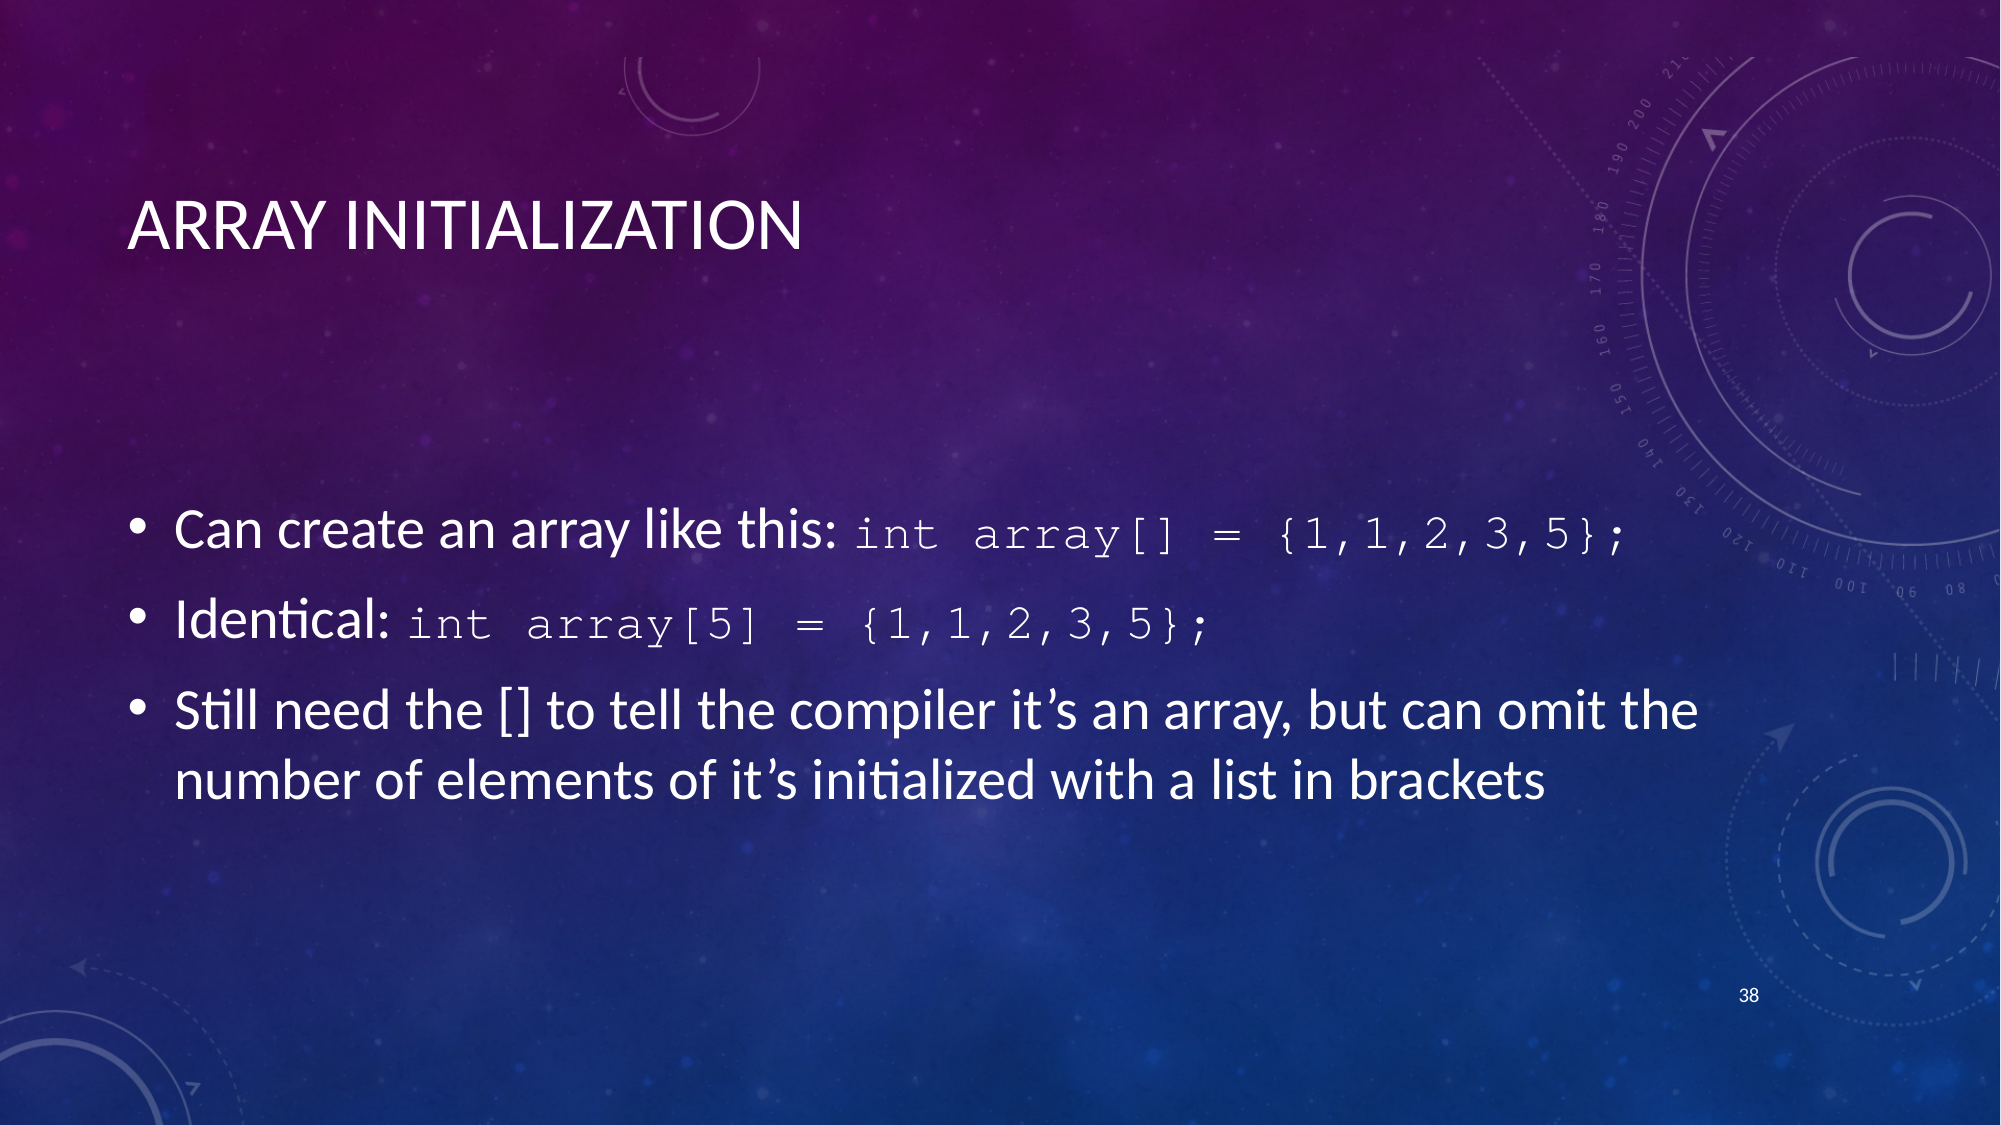

# array initialization
Can create an array like this: int array[] = {1,1,2,3,5};
Identical: int array[5] = {1,1,2,3,5};
Still need the [] to tell the compiler it’s an array, but can omit the number of elements of it’s initialized with a list in brackets
38